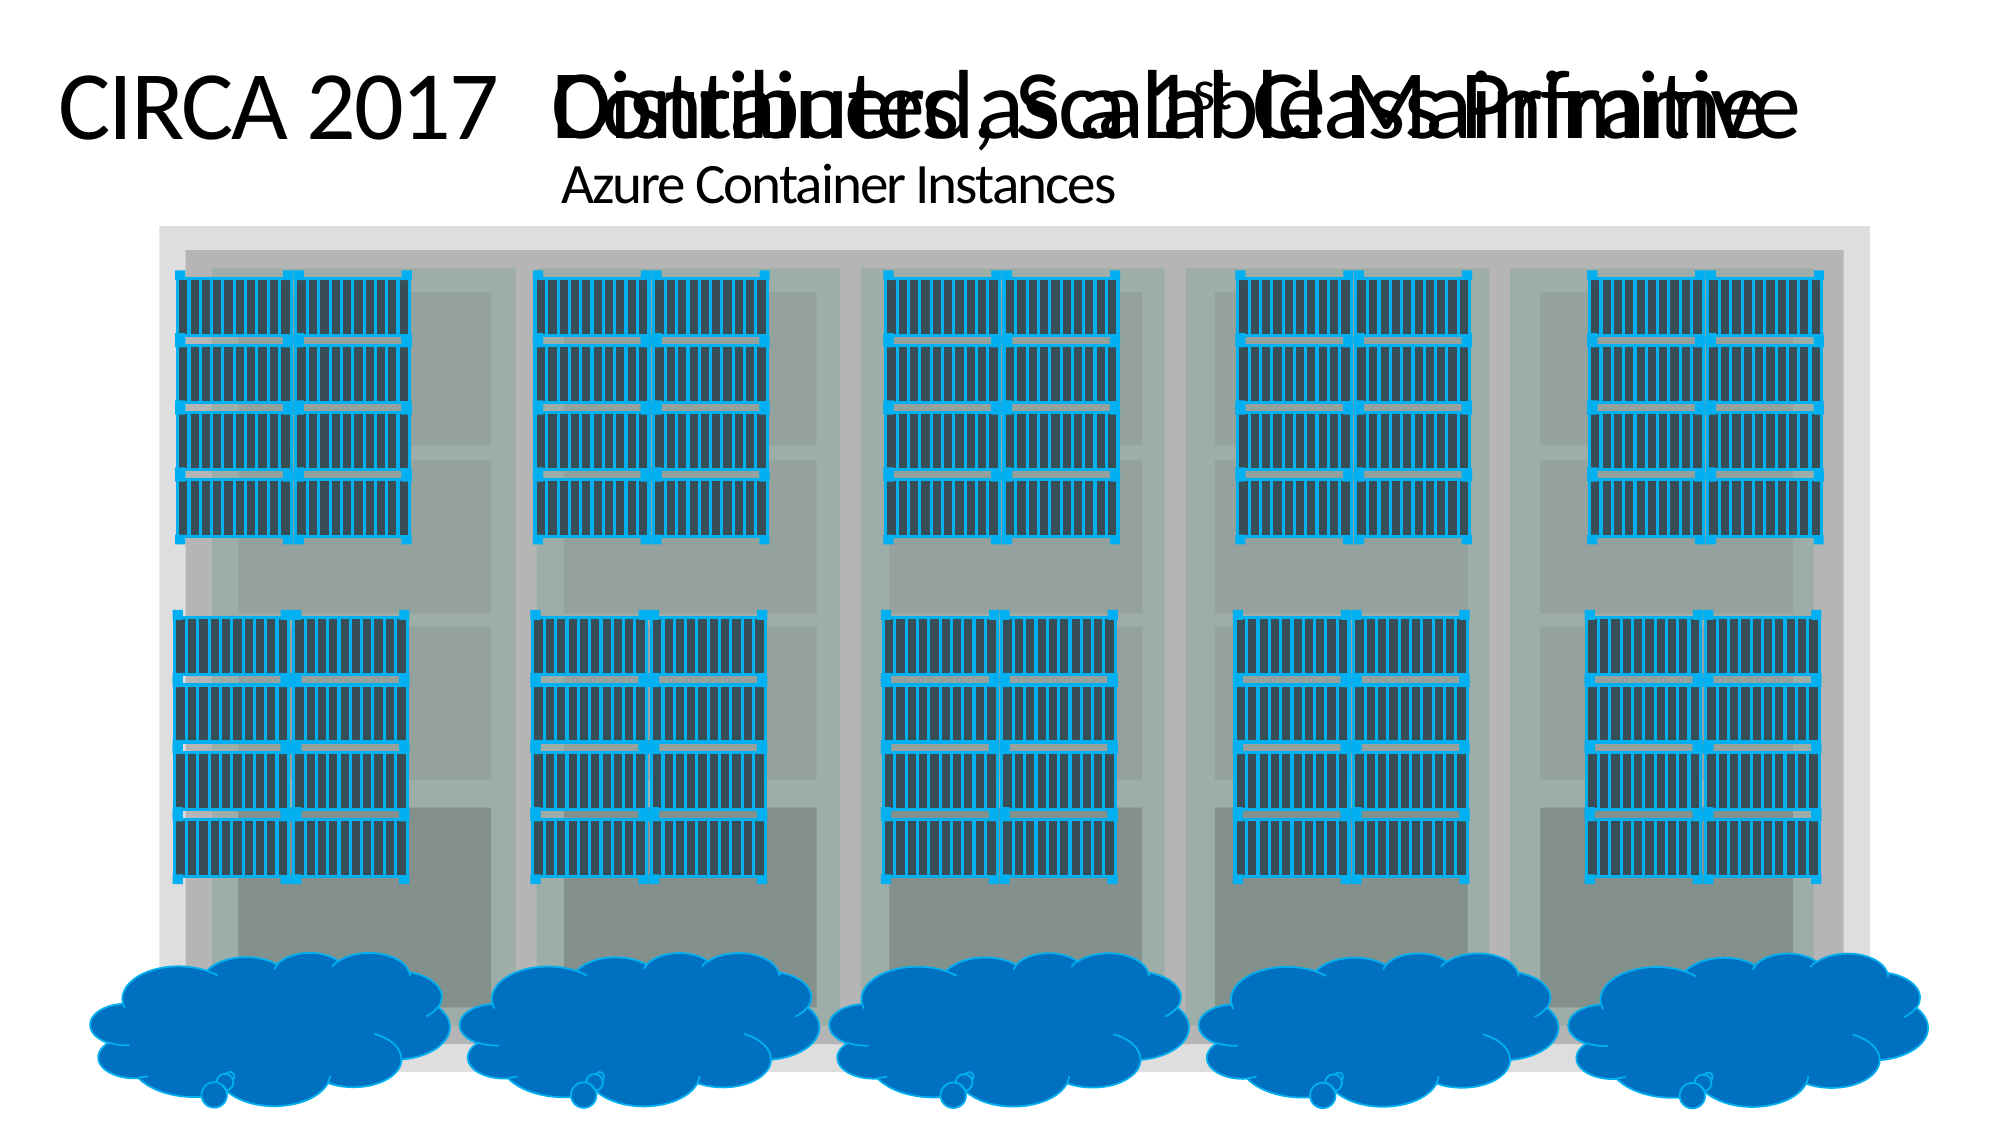

Containers as a 1st Class Primitive
Distributed, Scalable Mainframe
CIRCA 2017
Azure Container Instances